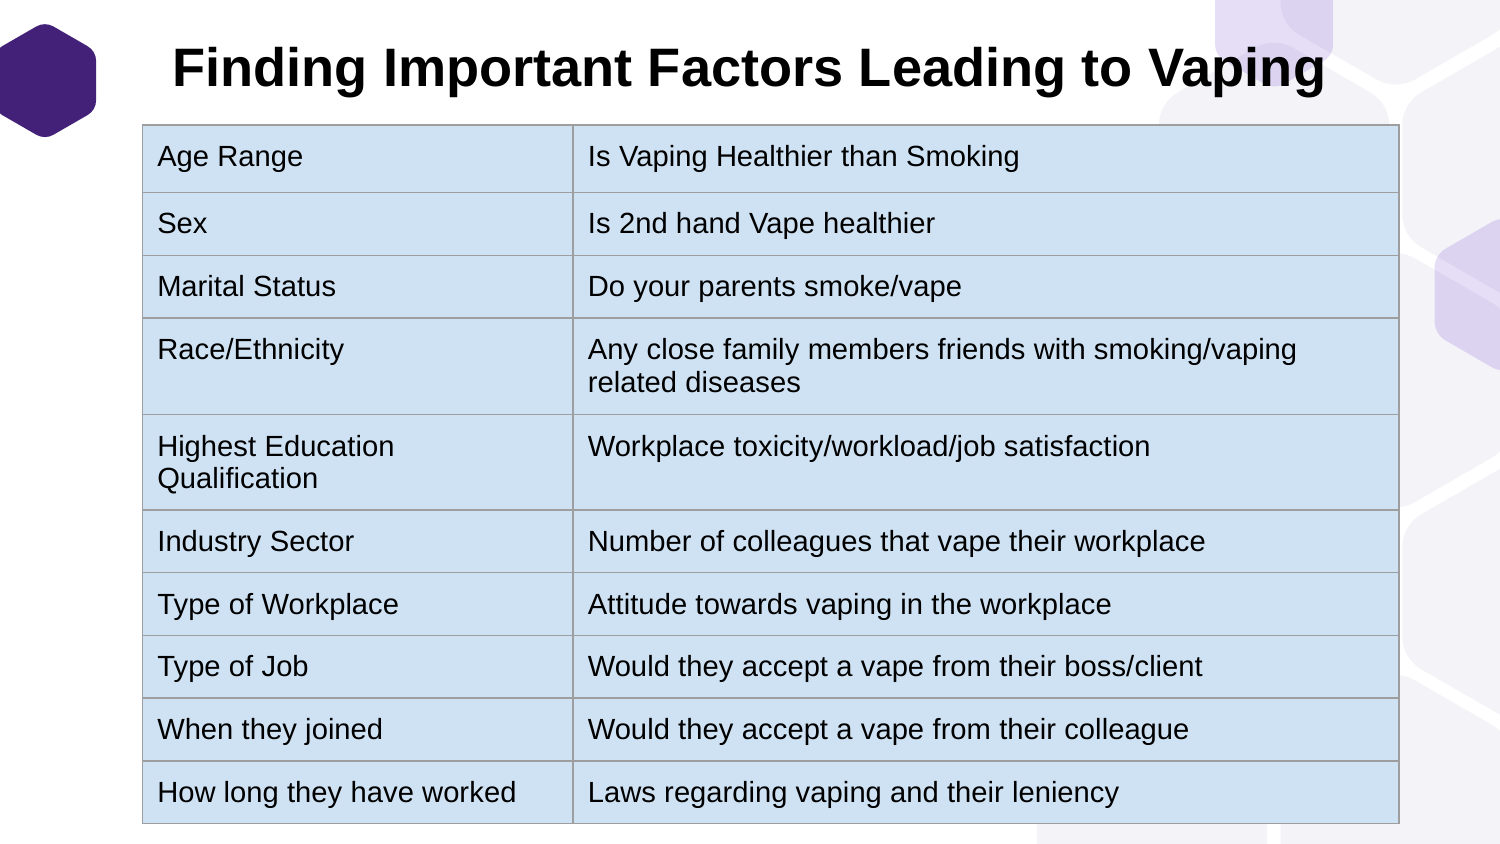

Finding Important Factors Leading to Vaping

| Age Range | Is Vaping Healthier than Smoking |
| --- | --- |
| Sex | Is 2nd hand Vape healthier |
| Marital Status | Do your parents smoke/vape |
| Race/Ethnicity | Any close family members friends with smoking/vaping related diseases |
| Highest Education Qualification | Workplace toxicity/workload/job satisfaction |
| Industry Sector | Number of colleagues that vape their workplace |
| Type of Workplace | Attitude towards vaping in the workplace |
| Type of Job | Would they accept a vape from their boss/client |
| When they joined | Would they accept a vape from their colleague |
| How long they have worked | Laws regarding vaping and their leniency |